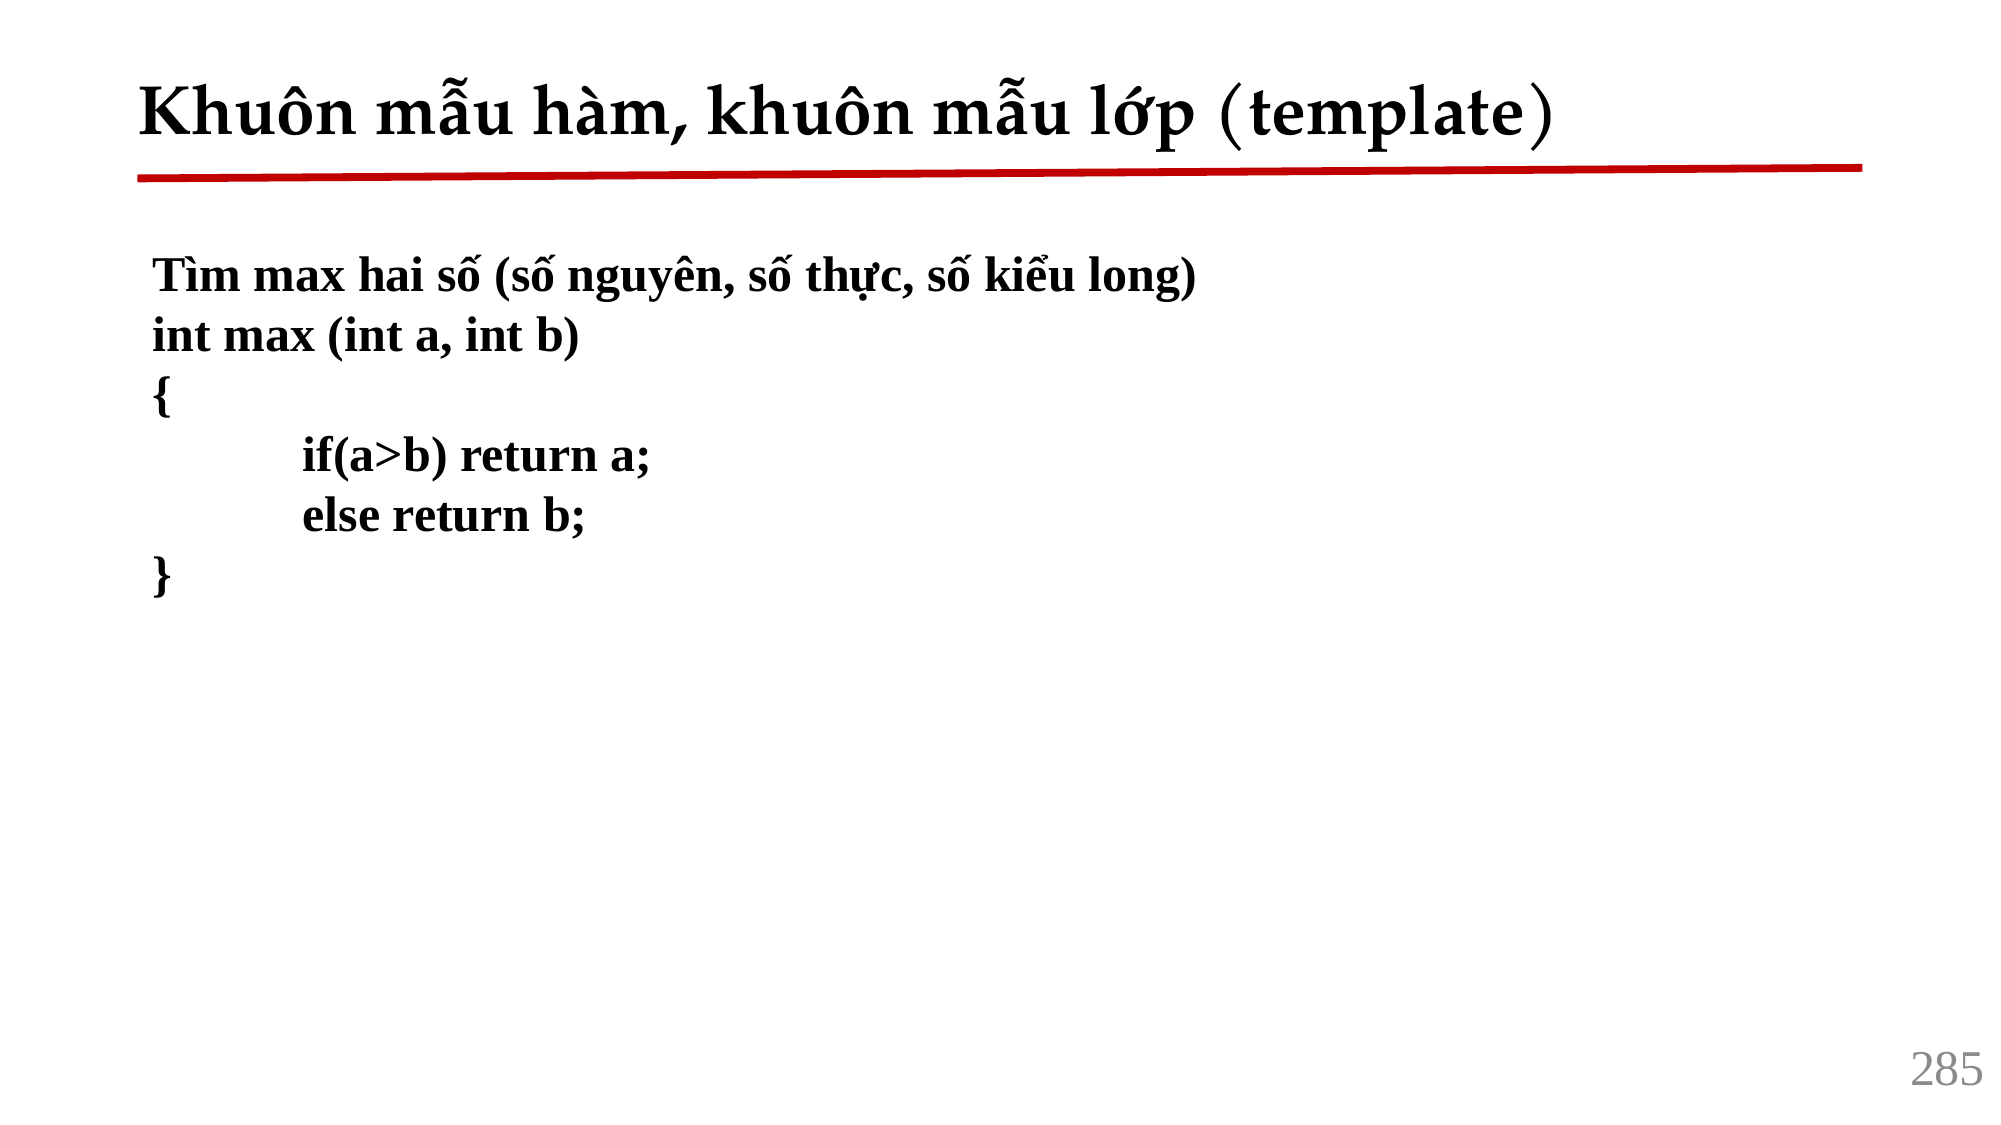

# Khuôn mẫu hàm, khuôn mẫu lớp (template)
Tìm max hai số (số nguyên, số thực, số kiểu long)
int max (int a, int b)
{
	if(a>b) return a;
	else return b;
}
285